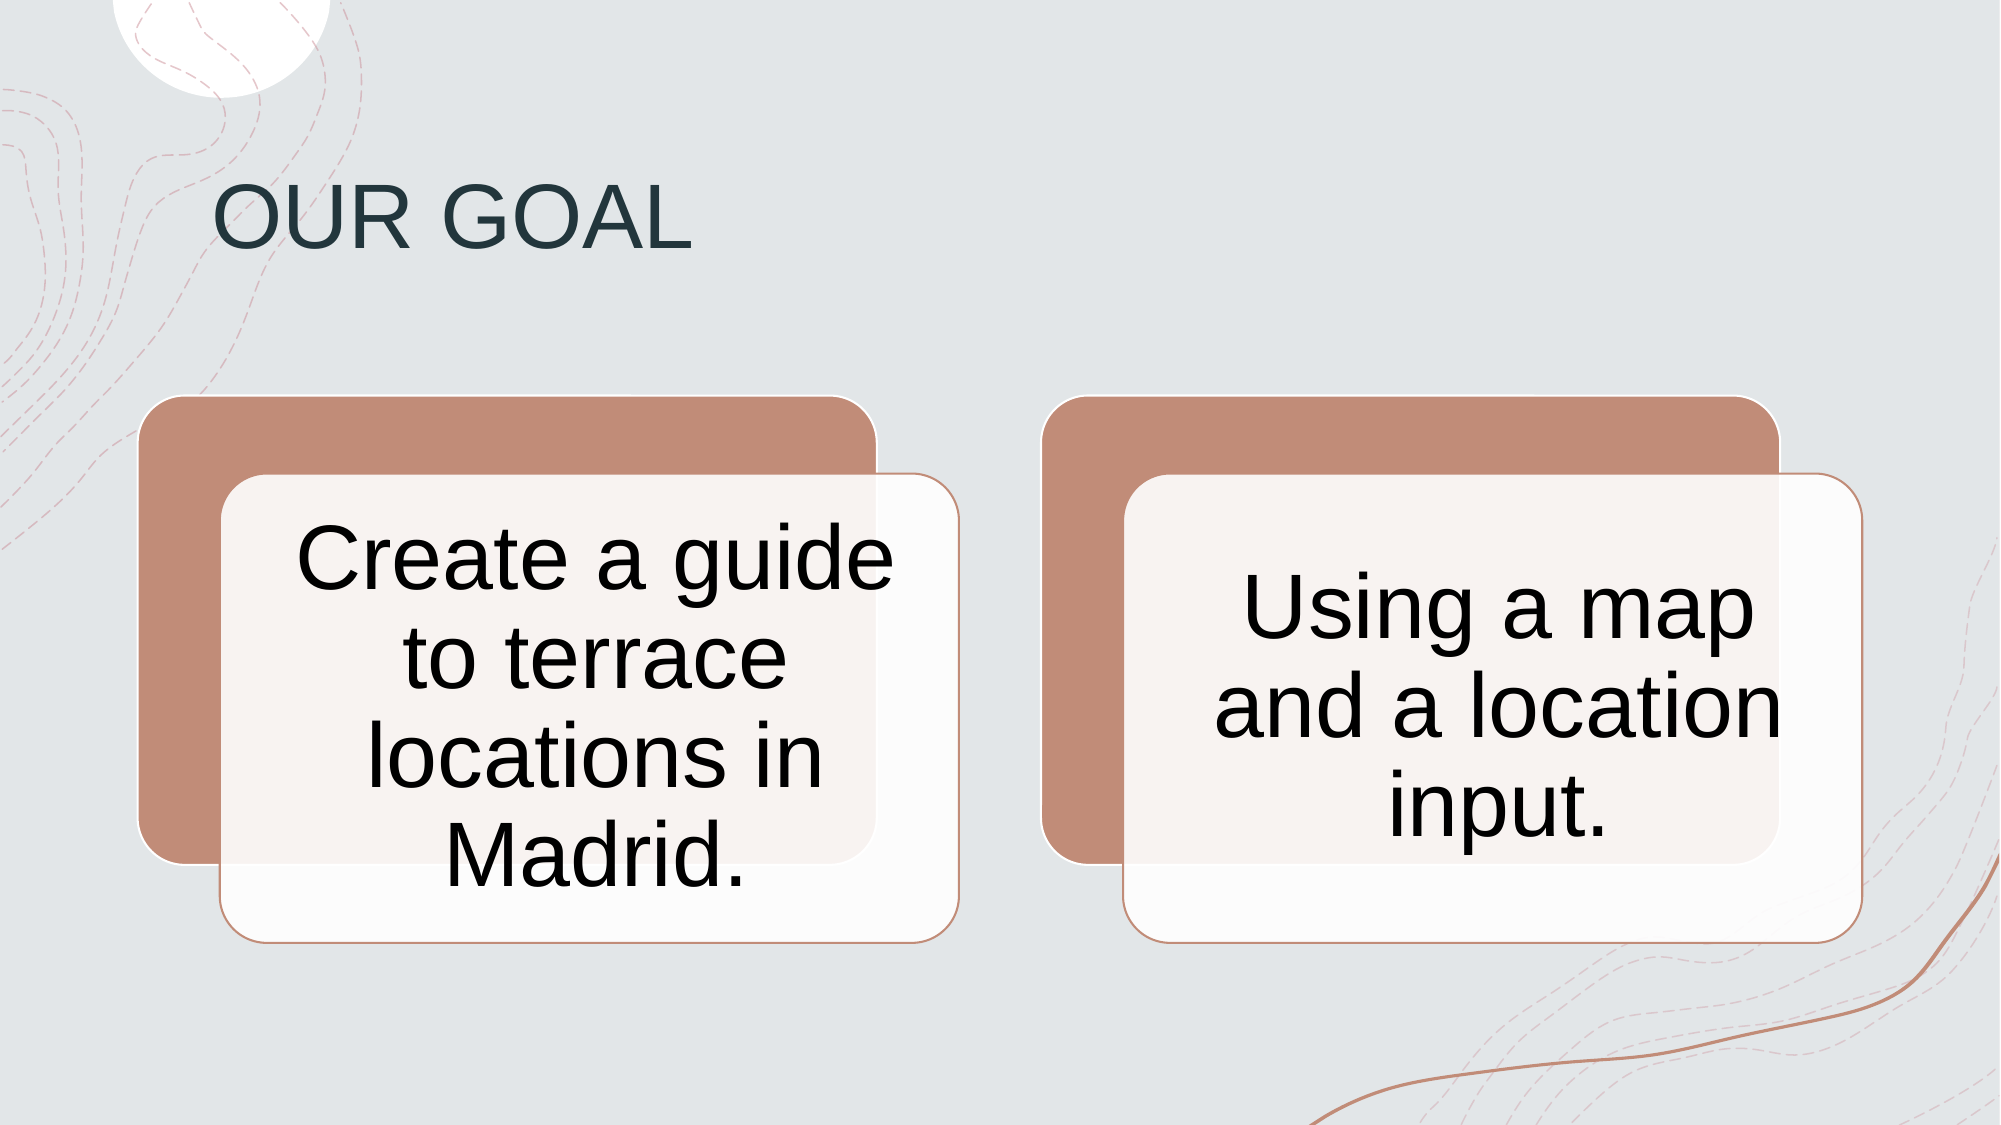

# OUR GOAL
Create a guide to terrace locations in Madrid.
Using a map and a location input.

3